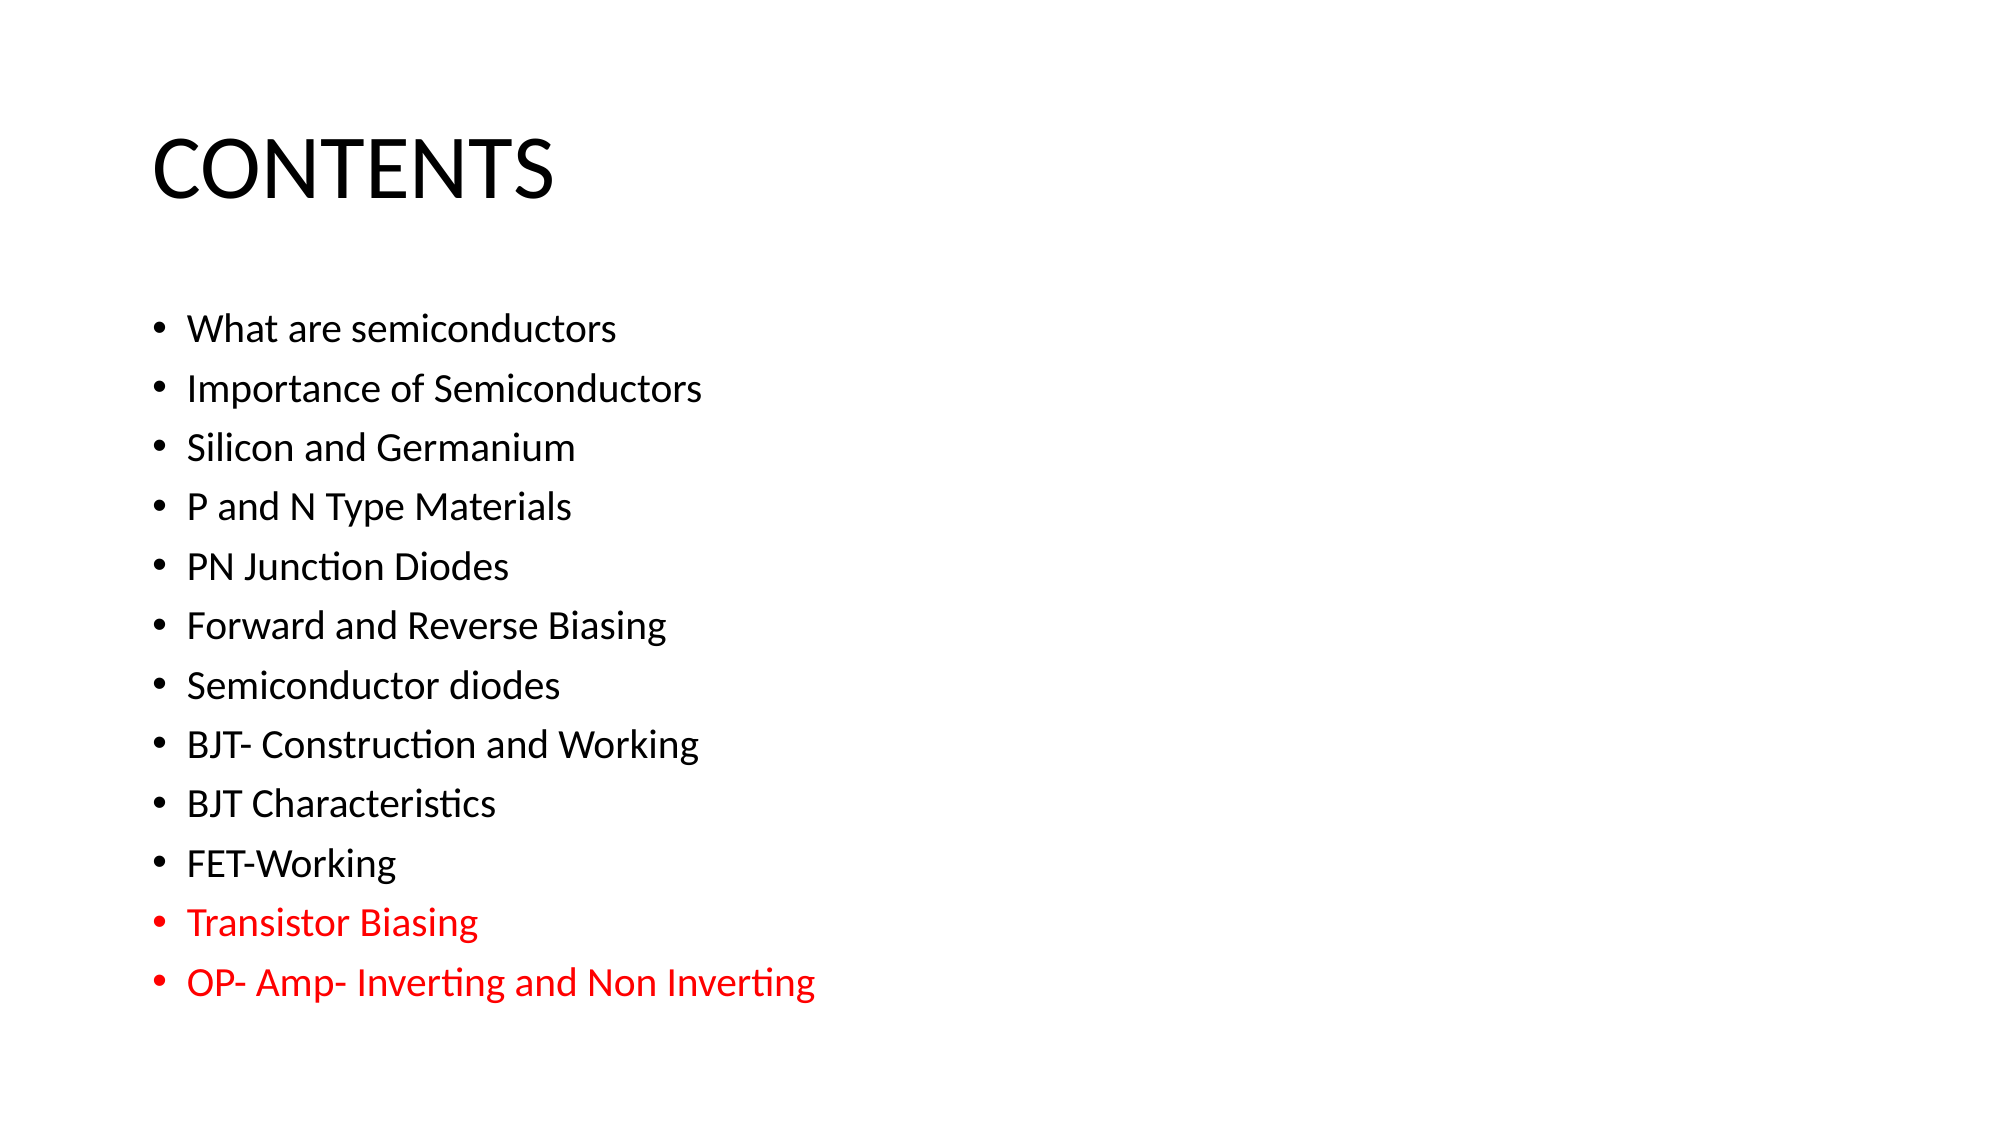

# CONTENTS
What are semiconductors
Importance of Semiconductors
Silicon and Germanium
P and N Type Materials
PN Junction Diodes
Forward and Reverse Biasing
Semiconductor diodes
BJT- Construction and Working
BJT Characteristics
FET-Working
Transistor Biasing
OP- Amp- Inverting and Non Inverting